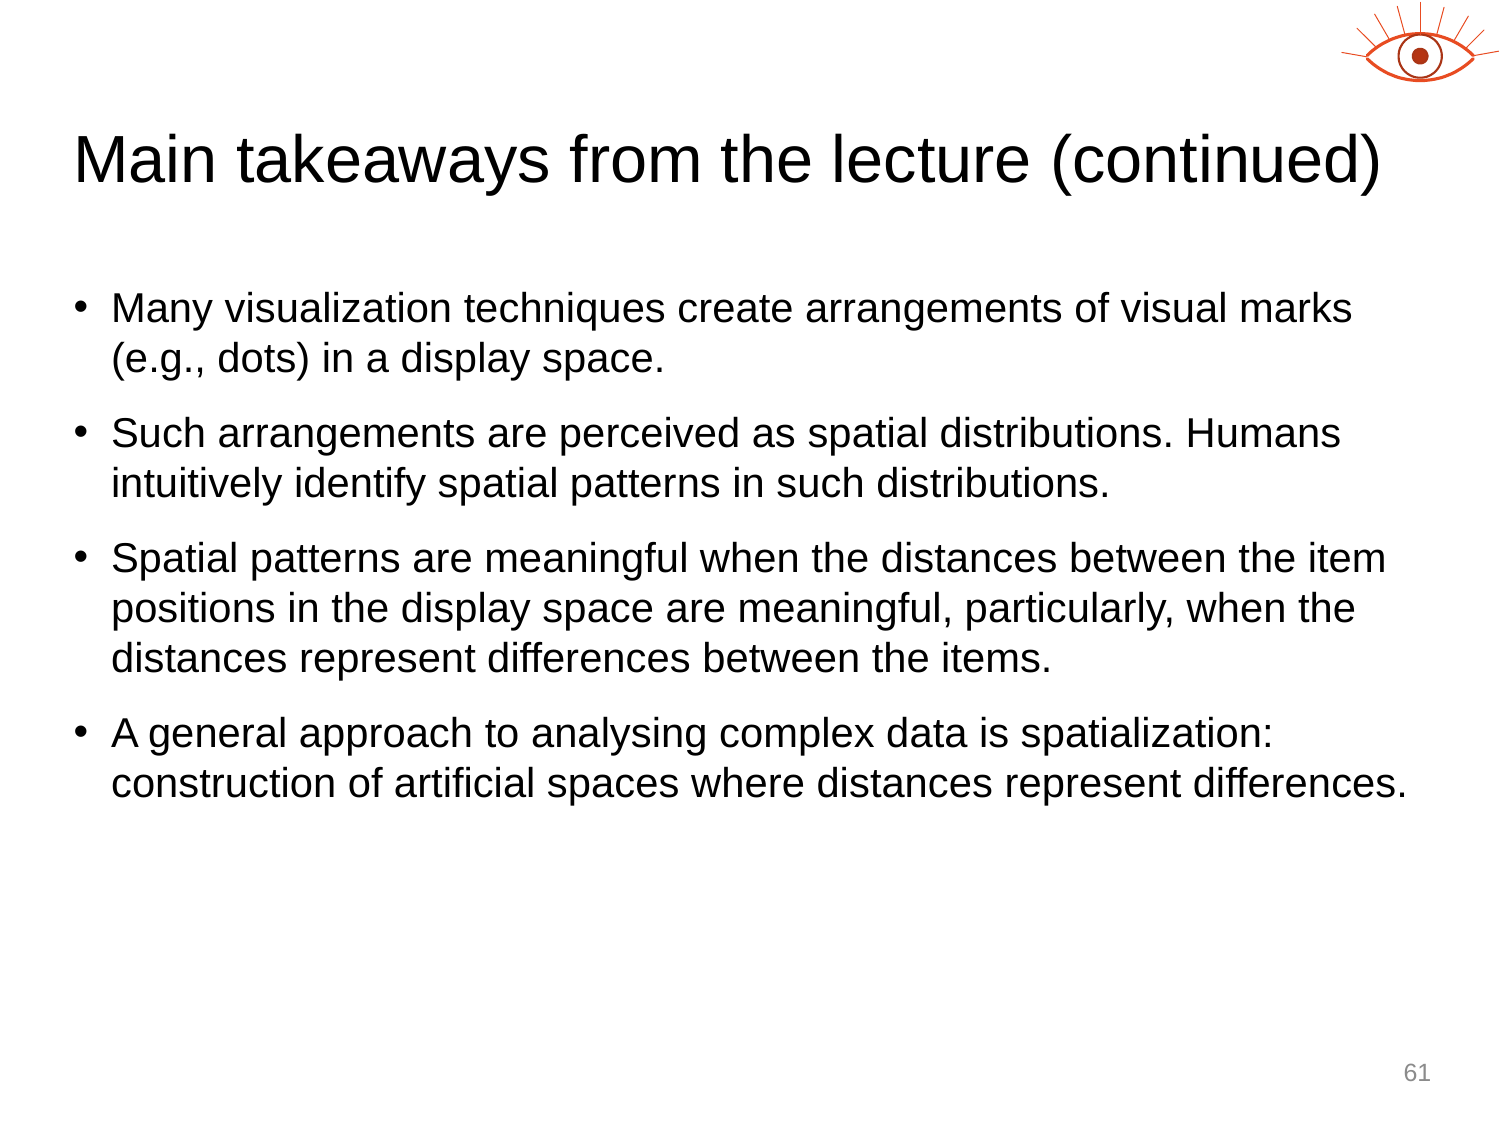

# Main takeaways from the lecture (continued)
Many visualization techniques create arrangements of visual marks (e.g., dots) in a display space.
Such arrangements are perceived as spatial distributions. Humans intuitively identify spatial patterns in such distributions.
Spatial patterns are meaningful when the distances between the item positions in the display space are meaningful, particularly, when the distances represent differences between the items.
A general approach to analysing complex data is spatialization: construction of artificial spaces where distances represent differences.
61